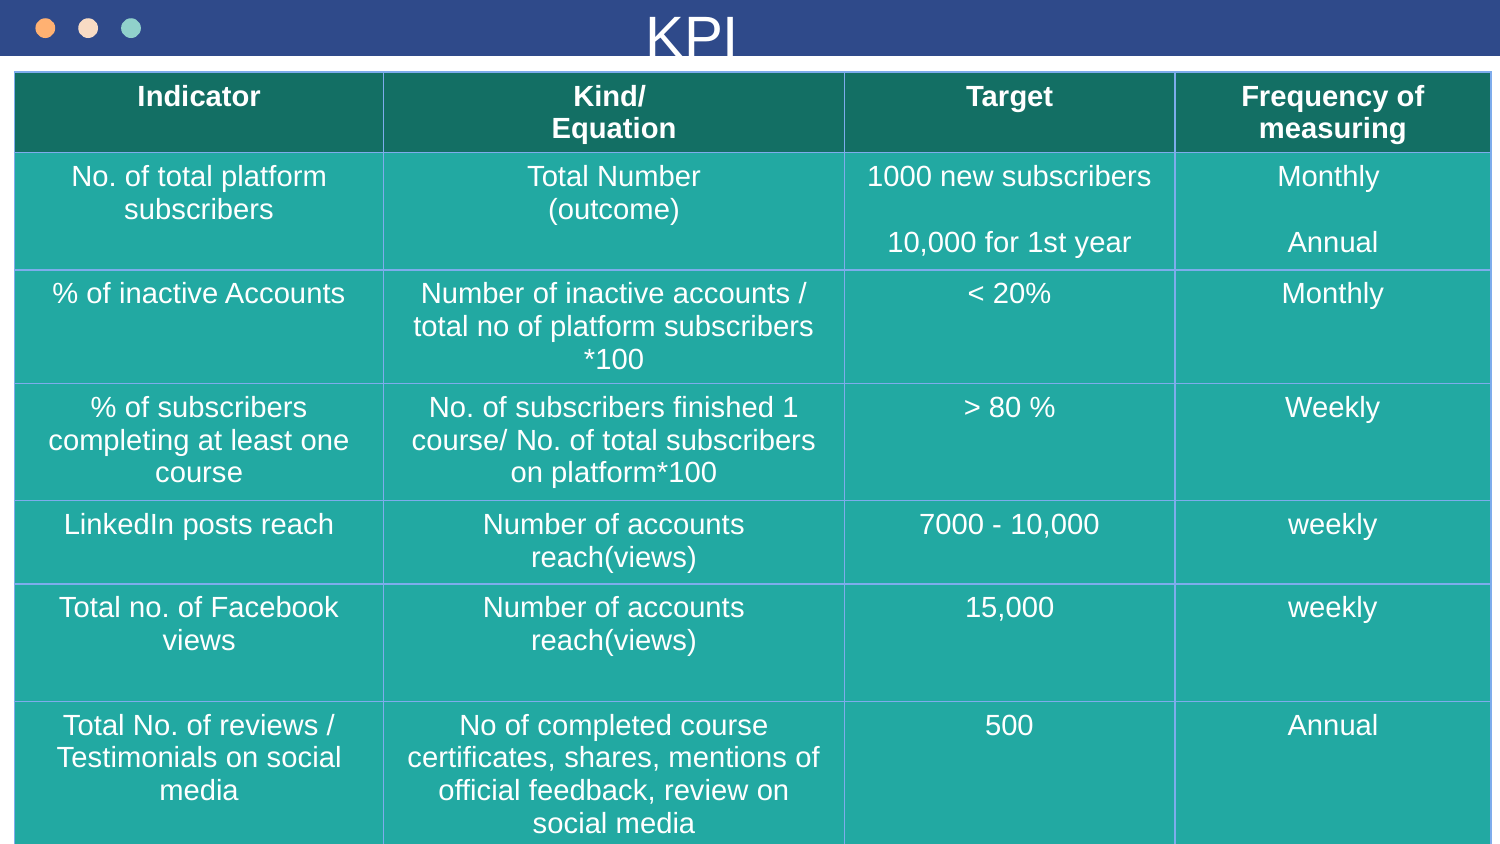

# KPIs
| Indicator | Kind/ Equation | Target | Frequency of measuring |
| --- | --- | --- | --- |
| No. of total platform subscribers | Total Number (outcome) | 1000 new subscribers 10,000 for 1st year | Monthly Annual |
| % of inactive Accounts | Number of inactive accounts / total no of platform subscribers \*100 | < 20% | Monthly |
| % of subscribers completing at least one course | No. of subscribers finished 1 course/ No. of total subscribers on platform\*100 | > 80 % | Weekly |
| LinkedIn posts reach | Number of accounts reach(views) | 7000 - 10,000 | weekly |
| Total no. of Facebook views | Number of accounts reach(views) | 15,000 | weekly |
| Total No. of reviews / Testimonials on social media | No of completed course certificates, shares, mentions of official feedback, review on social media | 500 | Annual |